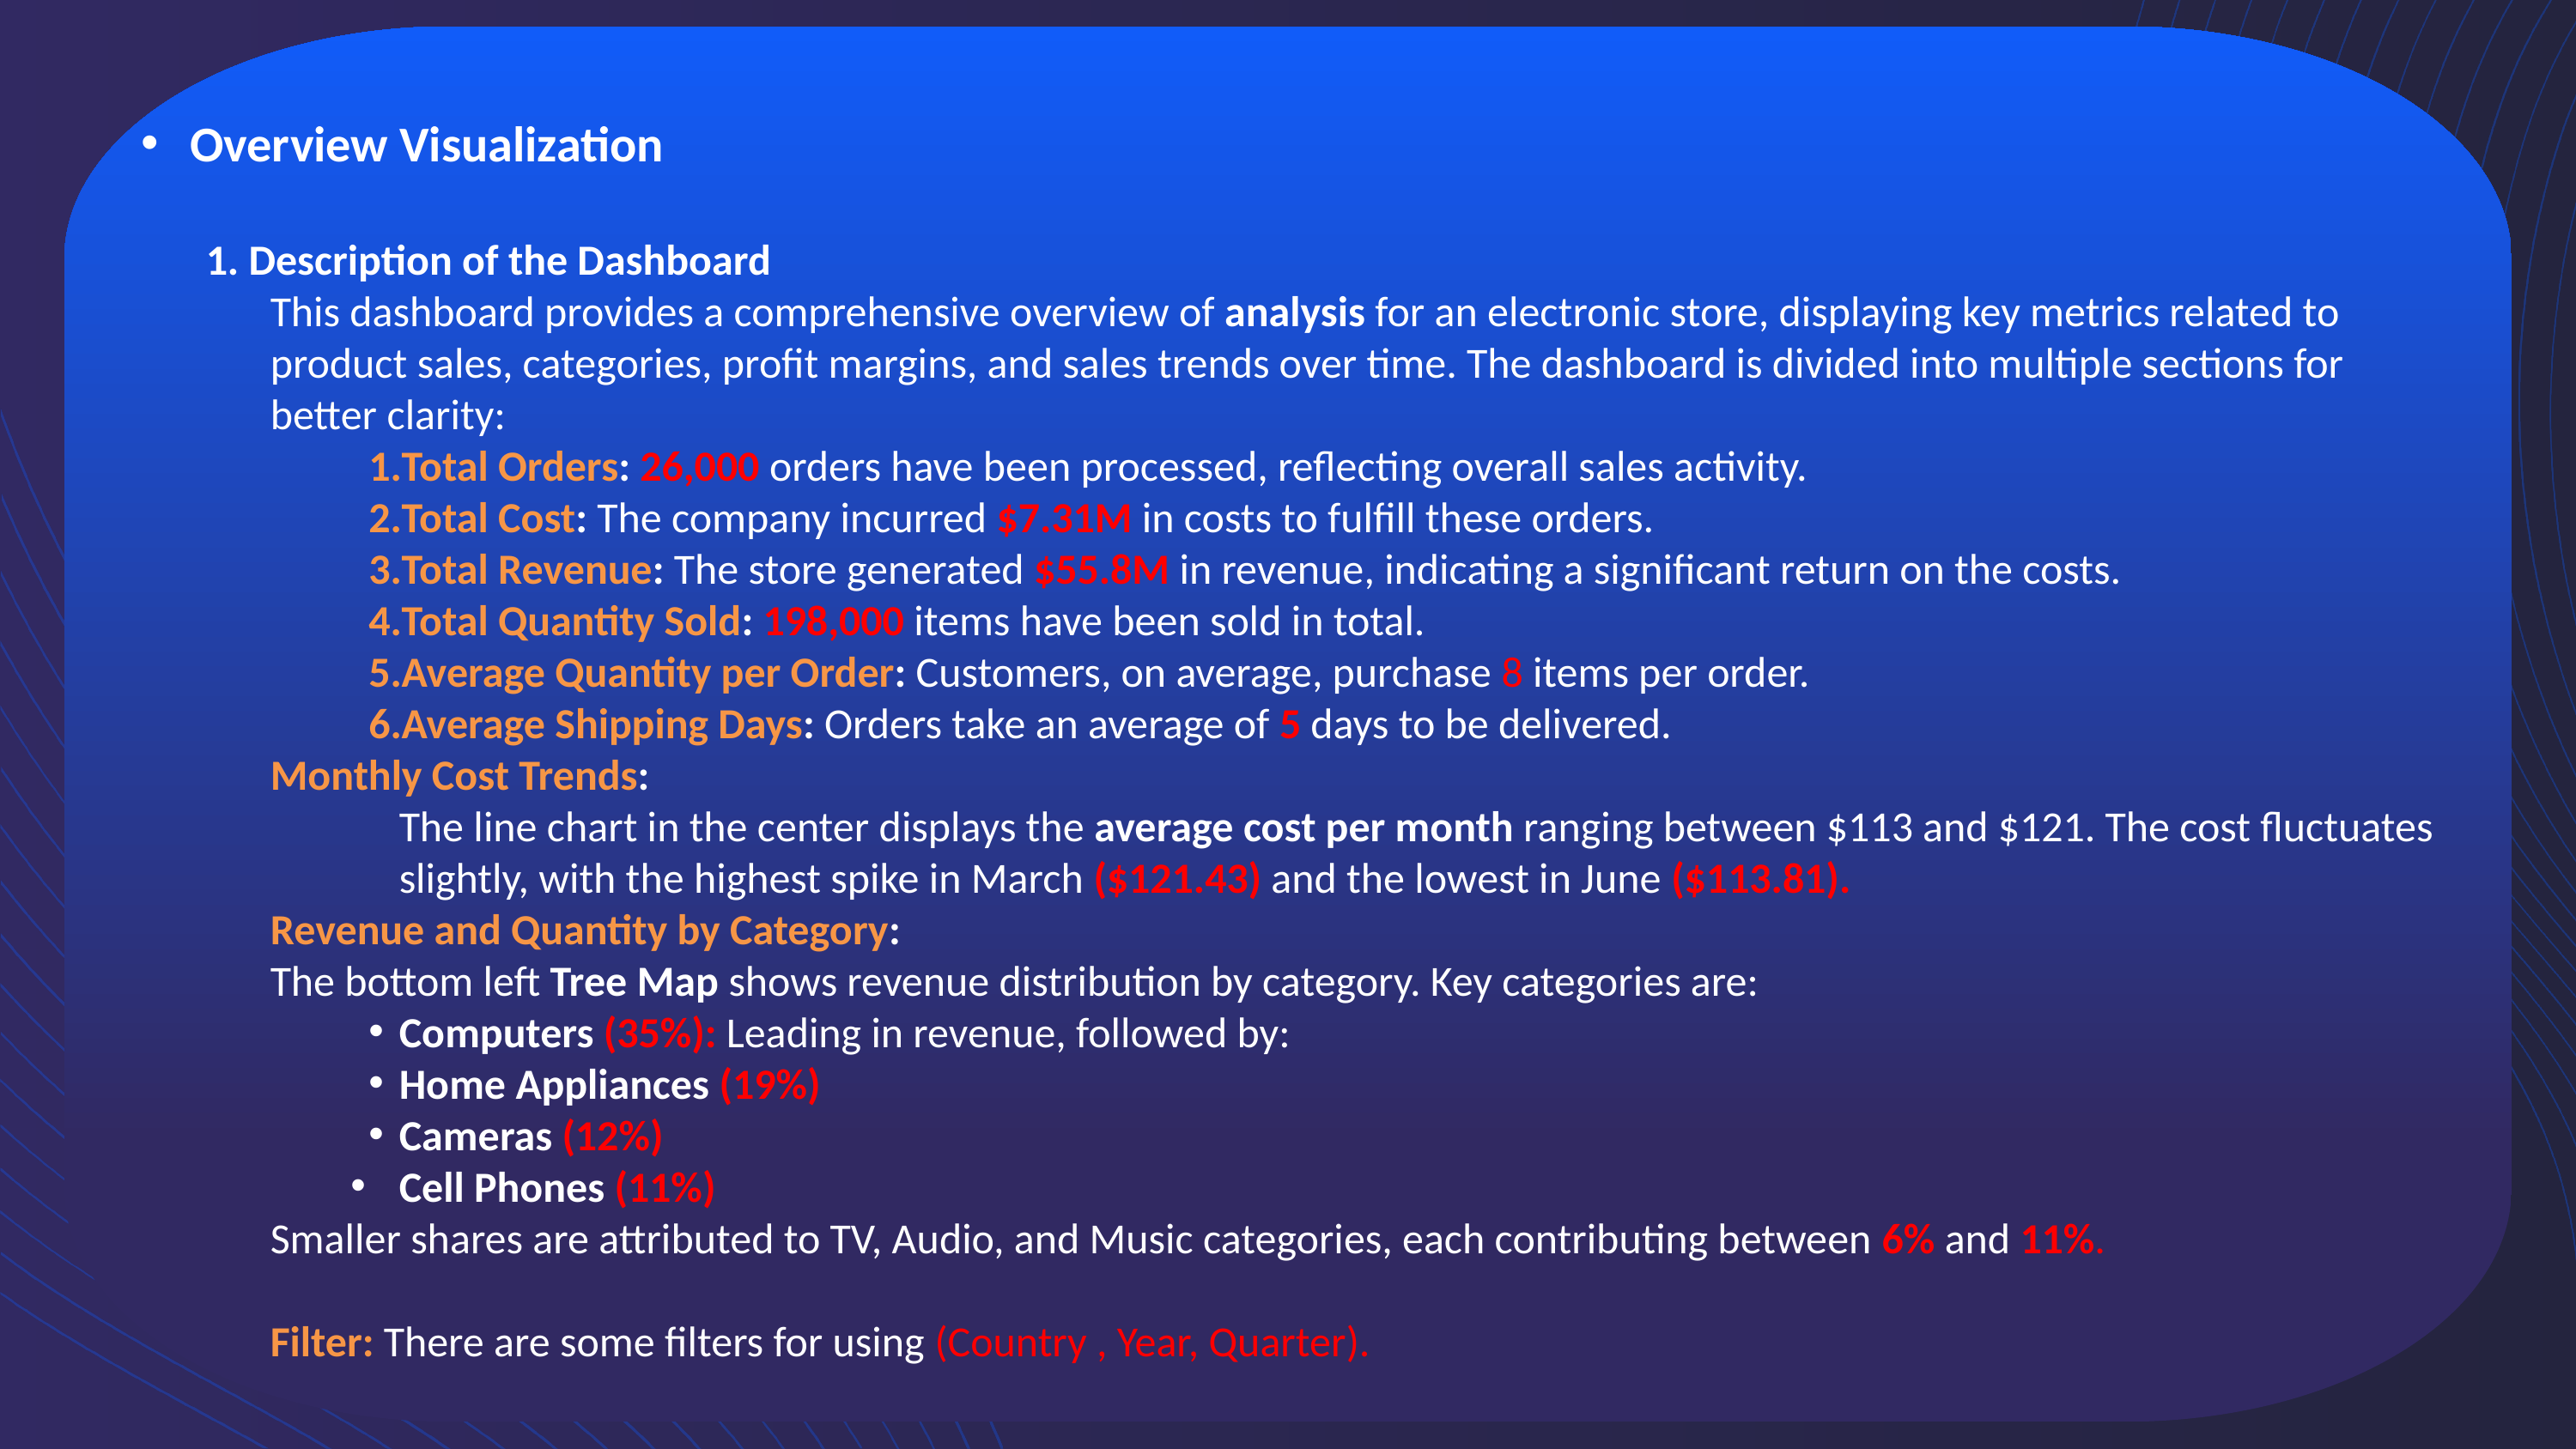

Overview Visualization

1. Description of the Dashboard
This dashboard provides a comprehensive overview of analysis for an electronic store, displaying key metrics related to product sales, categories, profit margins, and sales trends over time. The dashboard is divided into multiple sections for better clarity:
Total Orders: 26,000 orders have been processed, reflecting overall sales activity.
Total Cost: The company incurred $7.31M in costs to fulfill these orders.
Total Revenue: The store generated $55.8M in revenue, indicating a significant return on the costs.
Total Quantity Sold: 198,000 items have been sold in total.
Average Quantity per Order: Customers, on average, purchase 8 items per order.
Average Shipping Days: Orders take an average of 5 days to be delivered.
Monthly Cost Trends:
The line chart in the center displays the average cost per month ranging between $113 and $121. The cost fluctuates slightly, with the highest spike in March ($121.43) and the lowest in June ($113.81).
Revenue and Quantity by Category:
The bottom left Tree Map shows revenue distribution by category. Key categories are:
Computers (35%): Leading in revenue, followed by:
Home Appliances (19%)
Cameras (12%)
Cell Phones (11%)
Smaller shares are attributed to TV, Audio, and Music categories, each contributing between 6% and 11%.

Filter: There are some filters for using (Country , Year, Quarter).